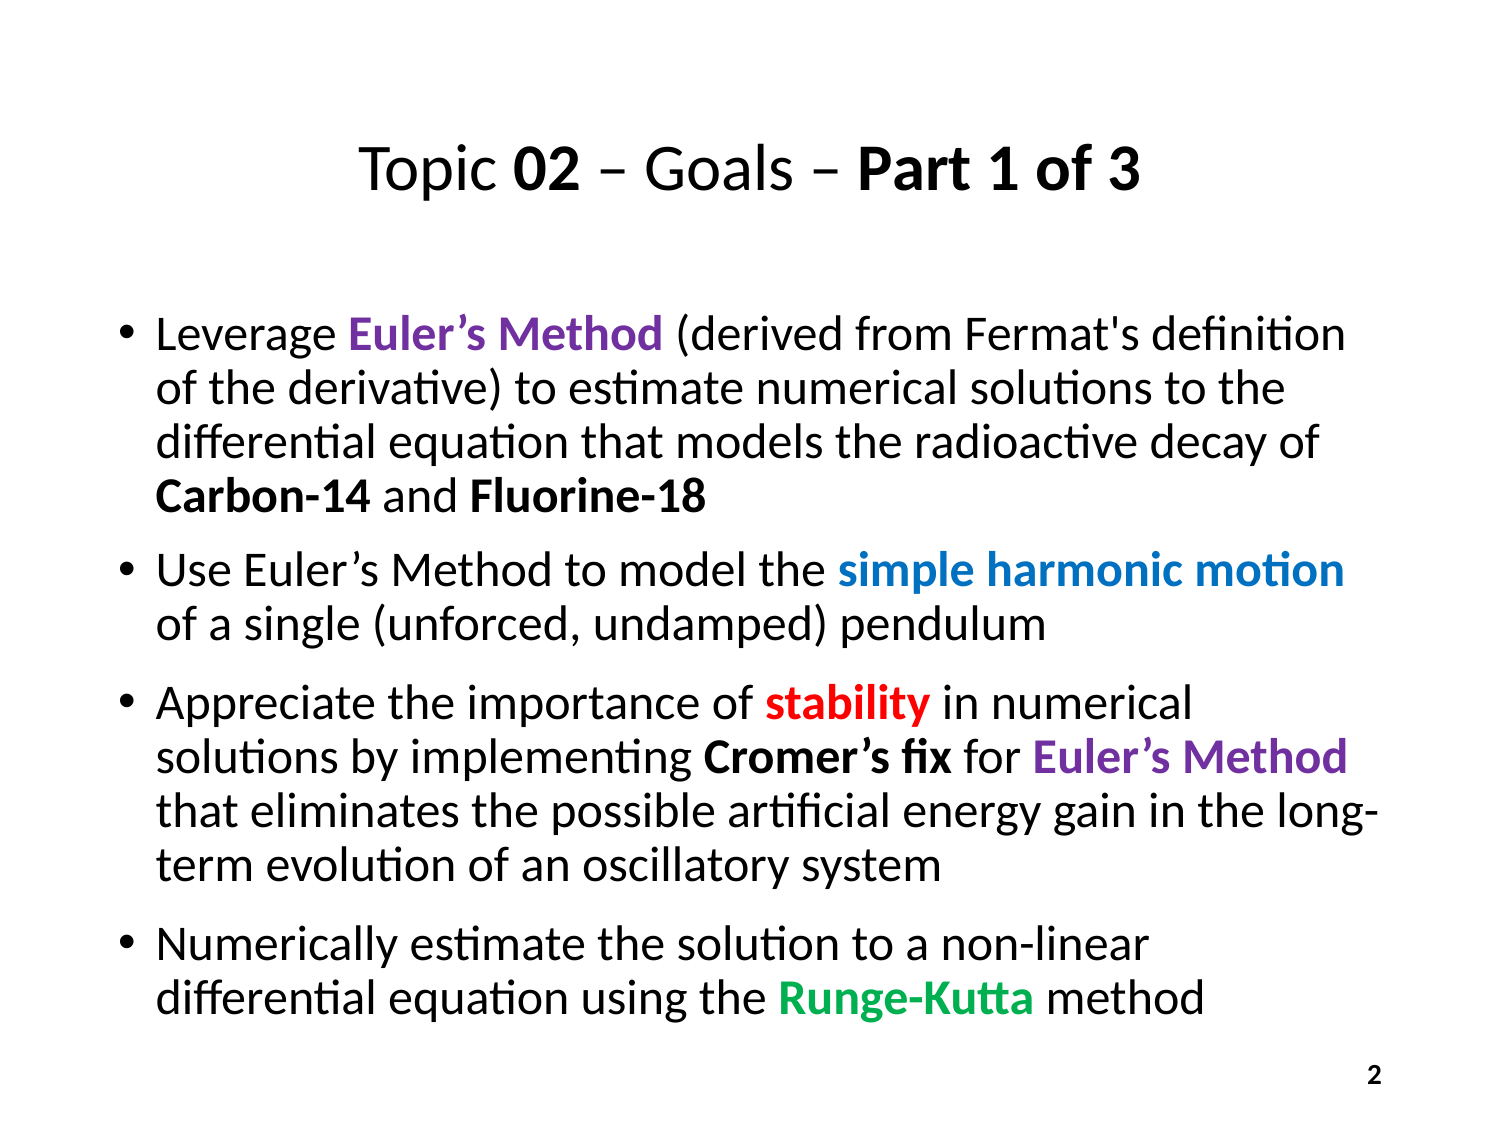

# Topic 02 – Goals – Part 1 of 3
Leverage Euler’s Method (derived from Fermat's definition of the derivative) to estimate numerical solutions to the differential equation that models the radioactive decay of Carbon-14 and Fluorine-18
Use Euler’s Method to model the simple harmonic motion of a single (unforced, undamped) pendulum
Appreciate the importance of stability in numerical solutions by implementing Cromer’s fix for Euler’s Method that eliminates the possible artificial energy gain in the long-term evolution of an oscillatory system
Numerically estimate the solution to a non-linear differential equation using the Runge-Kutta method
2